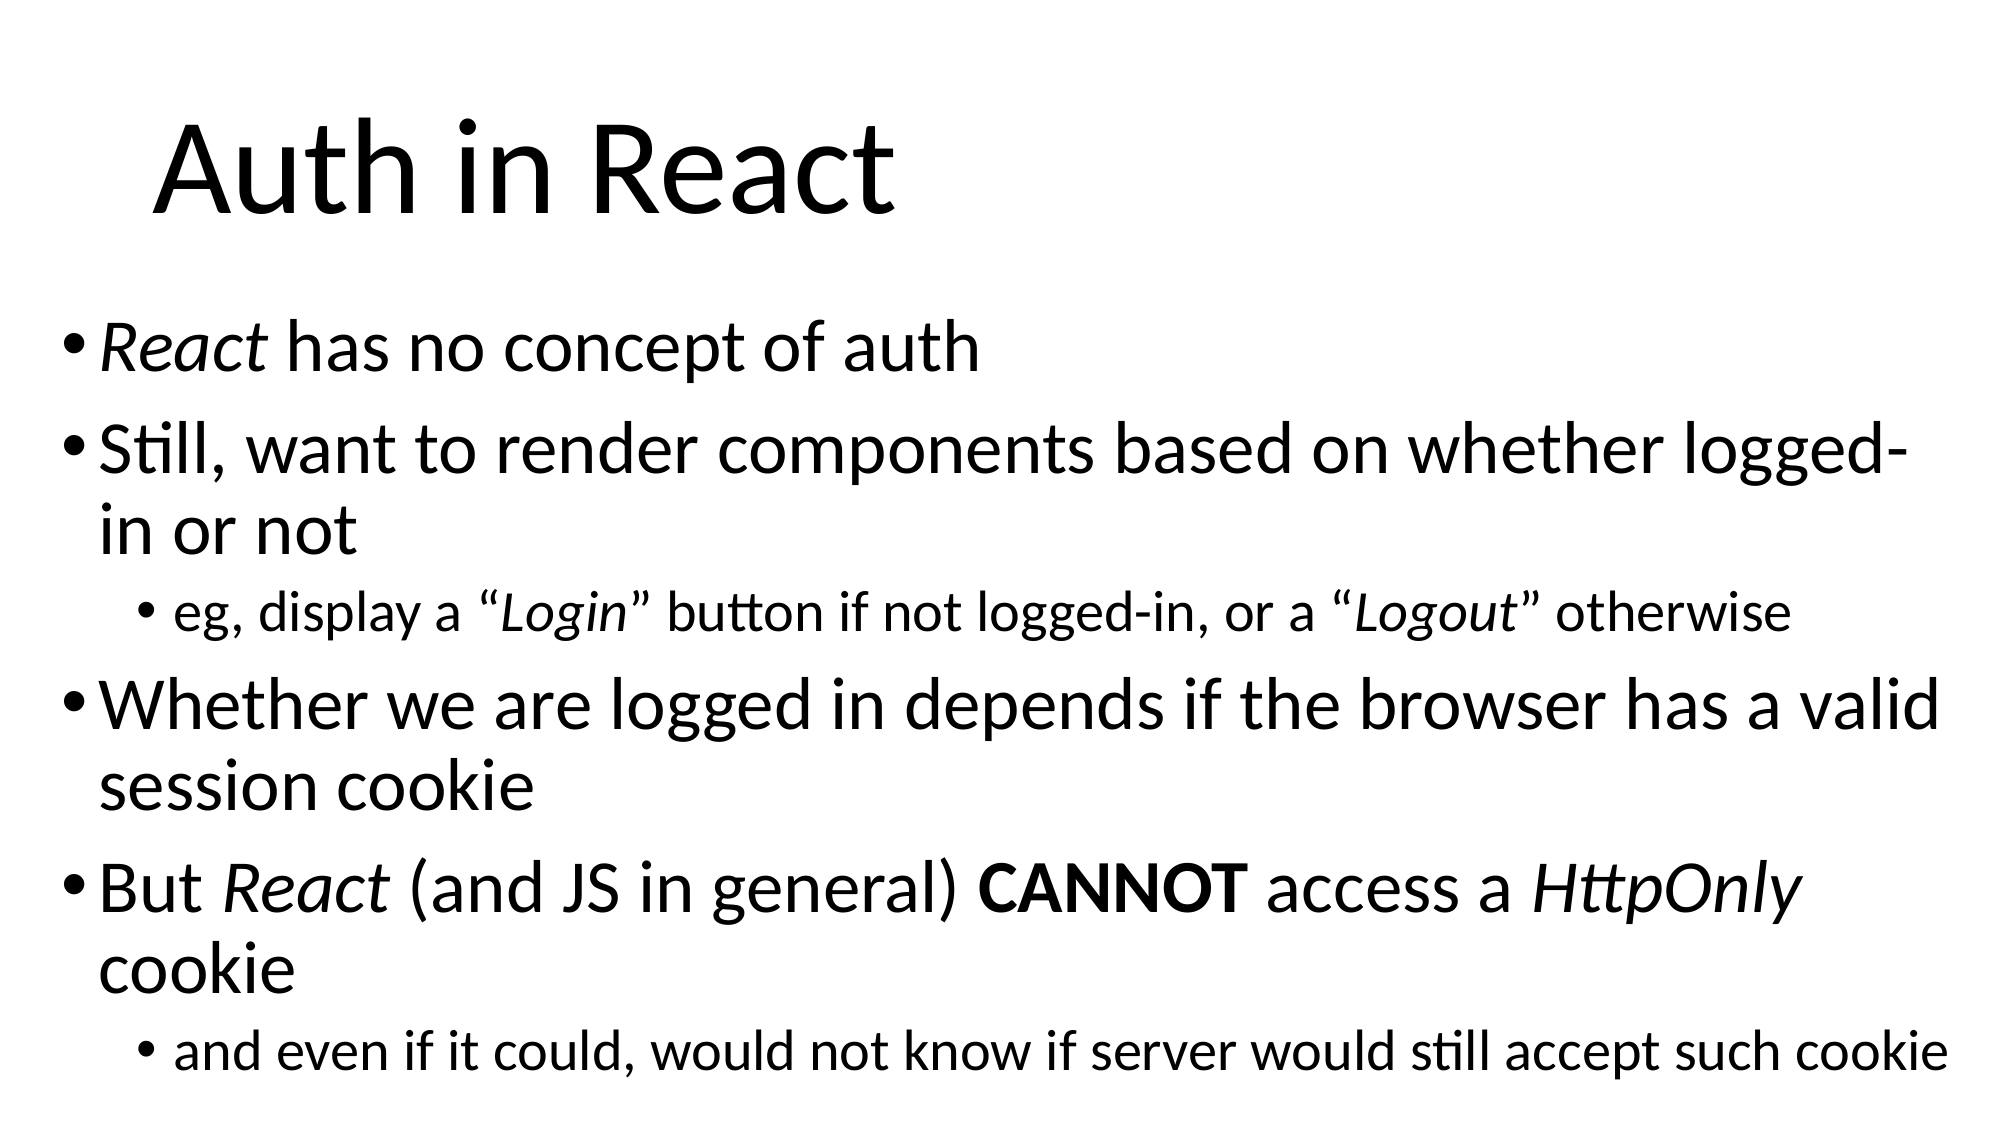

# Auth in React
React has no concept of auth
Still, want to render components based on whether logged-in or not
eg, display a “Login” button if not logged-in, or a “Logout” otherwise
Whether we are logged in depends if the browser has a valid session cookie
But React (and JS in general) CANNOT access a HttpOnly cookie
and even if it could, would not know if server would still accept such cookie